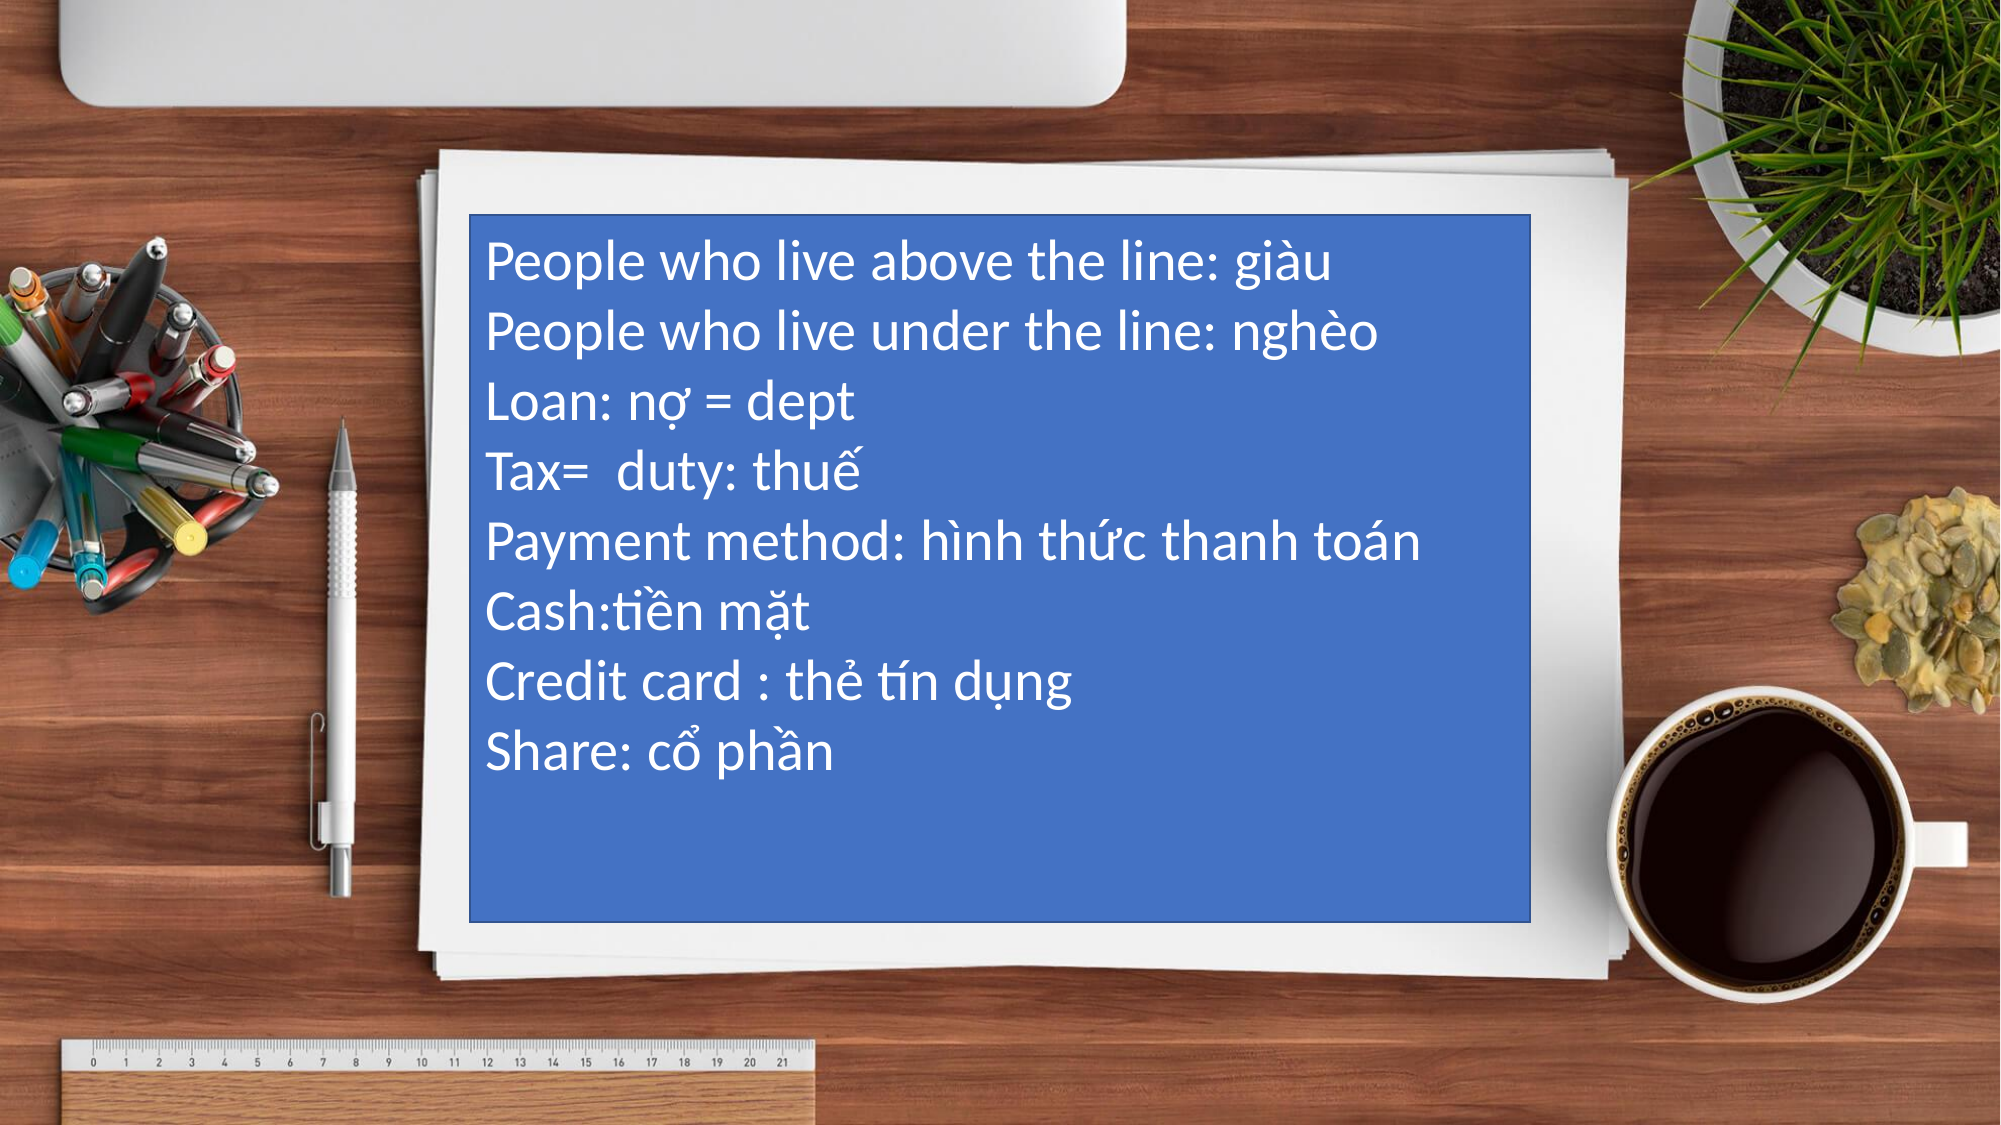

#
People who live above the line: giàu
People who live under the line: nghèo
Loan: nợ = dept
Tax=  duty: thuế
Payment method: hình thức thanh toán
Cash:tiền mặt
Credit card : thẻ tín dụng
Share: cổ phần